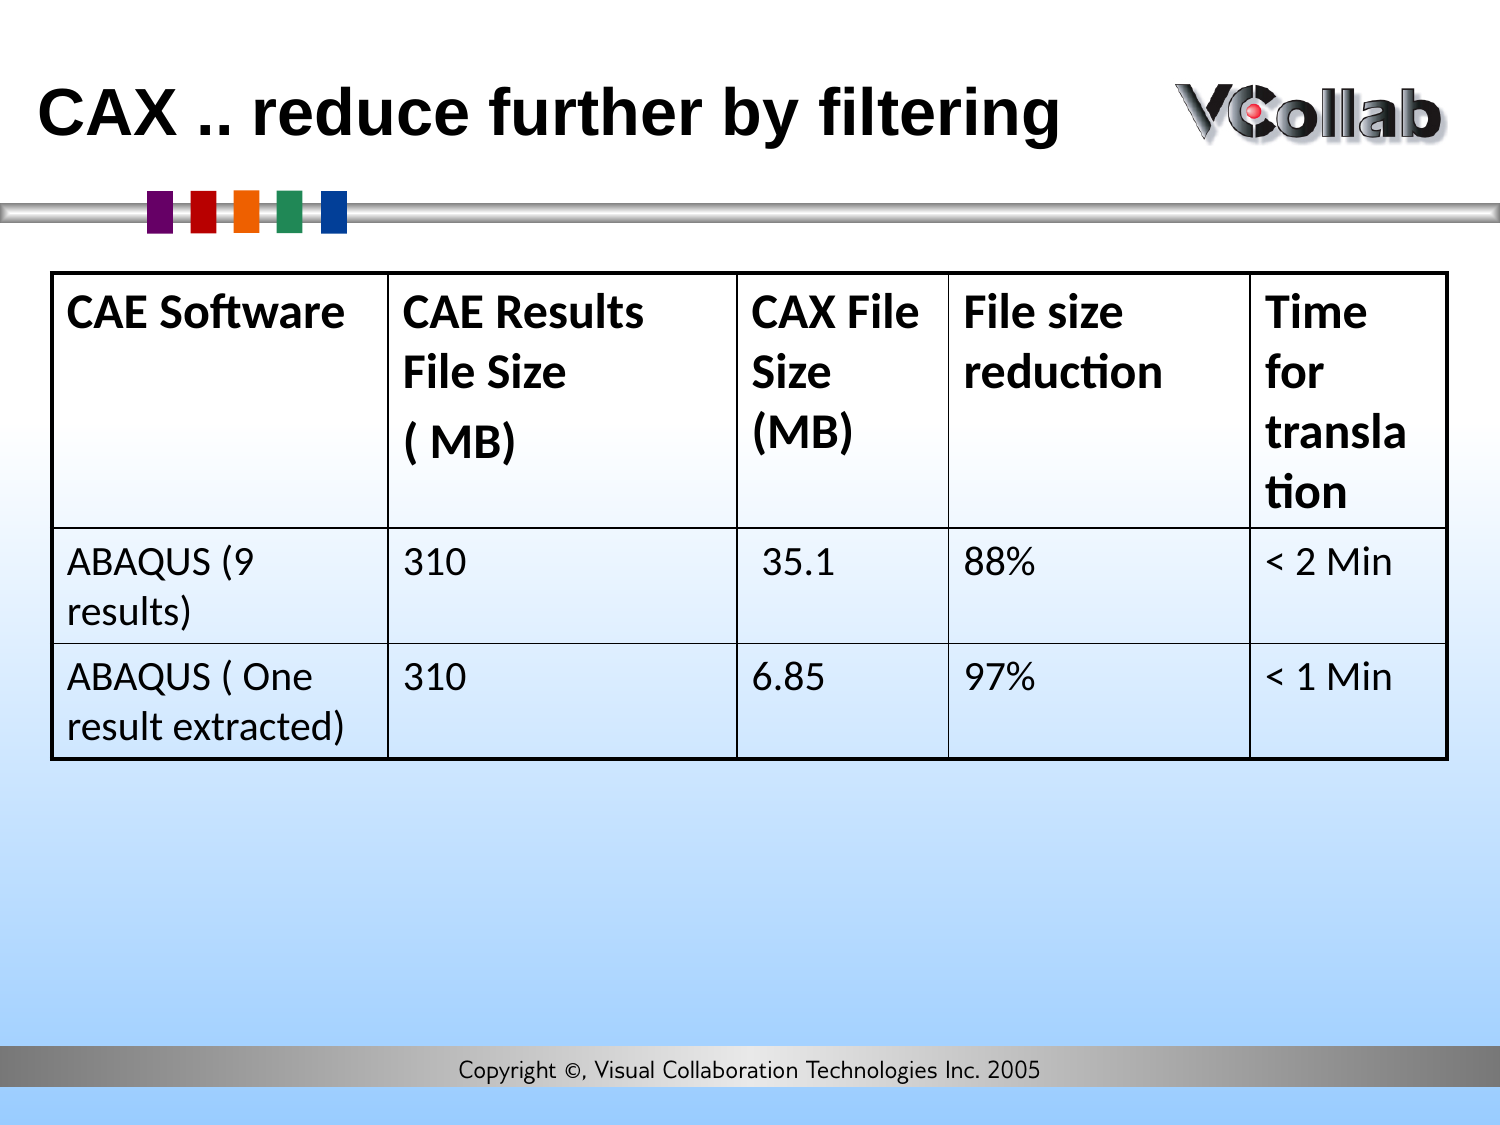

CAX .. reduce further by filtering
| CAE Software | CAE Results File Size ( MB) | CAX File Size (MB) | File size reduction | Time for translation |
| --- | --- | --- | --- | --- |
| ABAQUS (9 results) | 310 | 35.1 | 88% | < 2 Min |
| ABAQUS ( One result extracted) | 310 | 6.85 | 97% | < 1 Min |